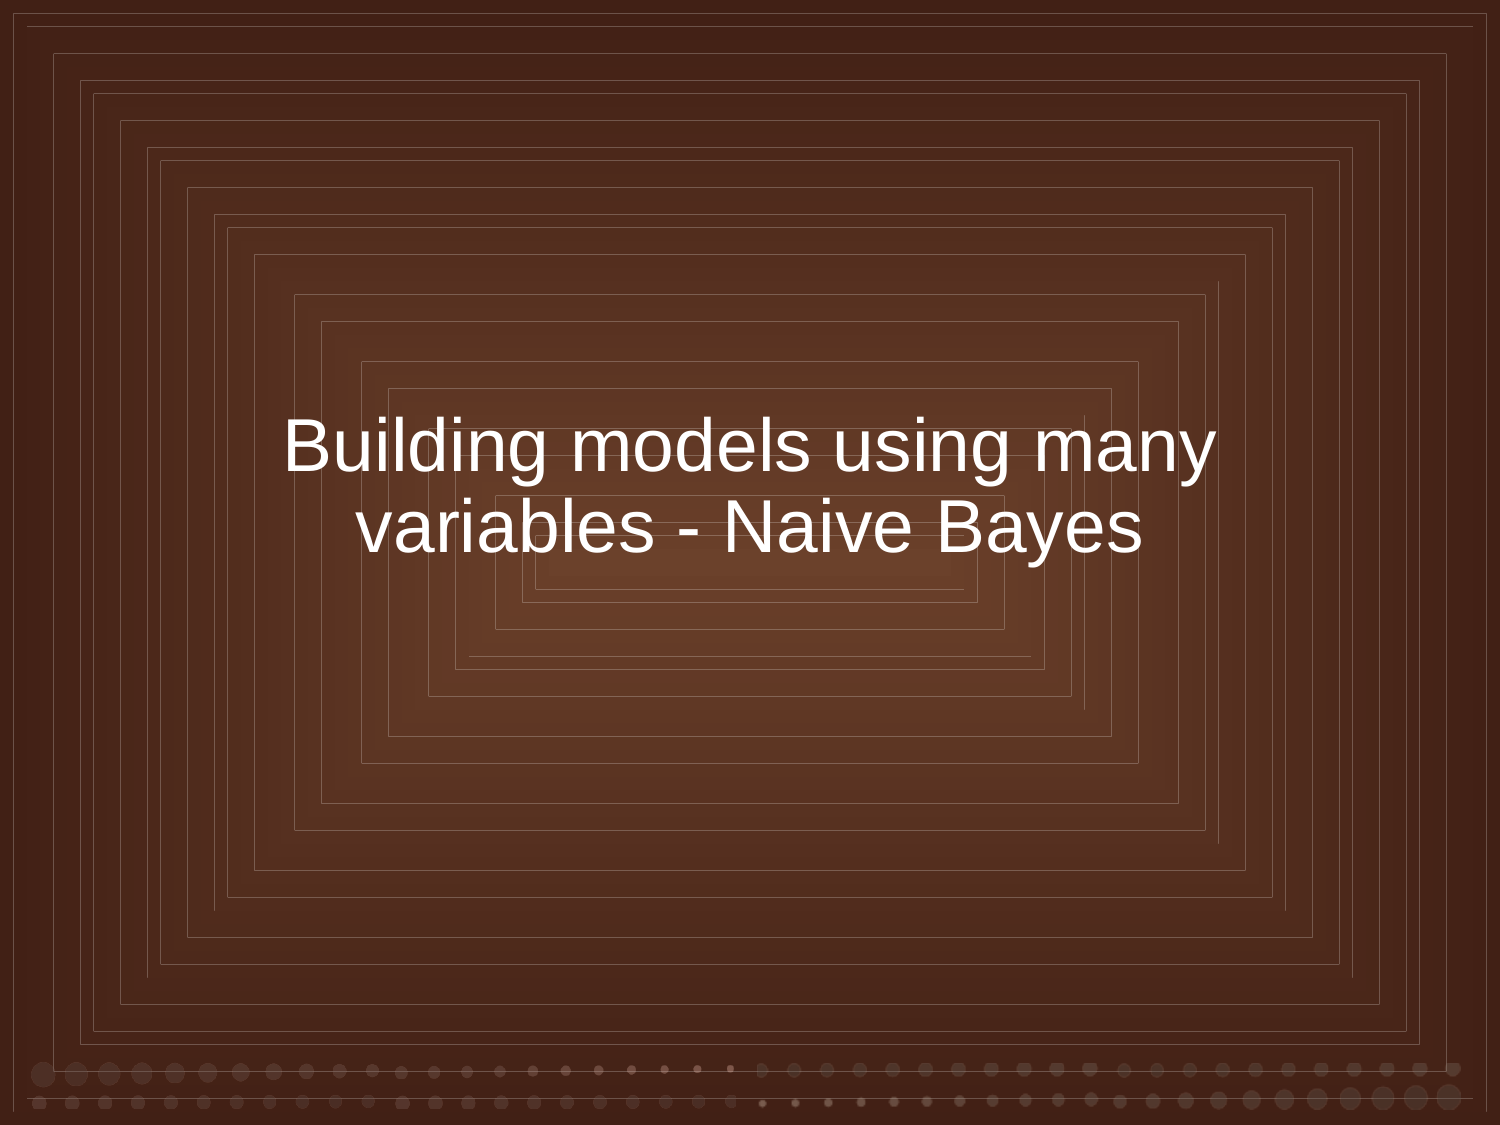

# Building models using many variables - Naive Bayes